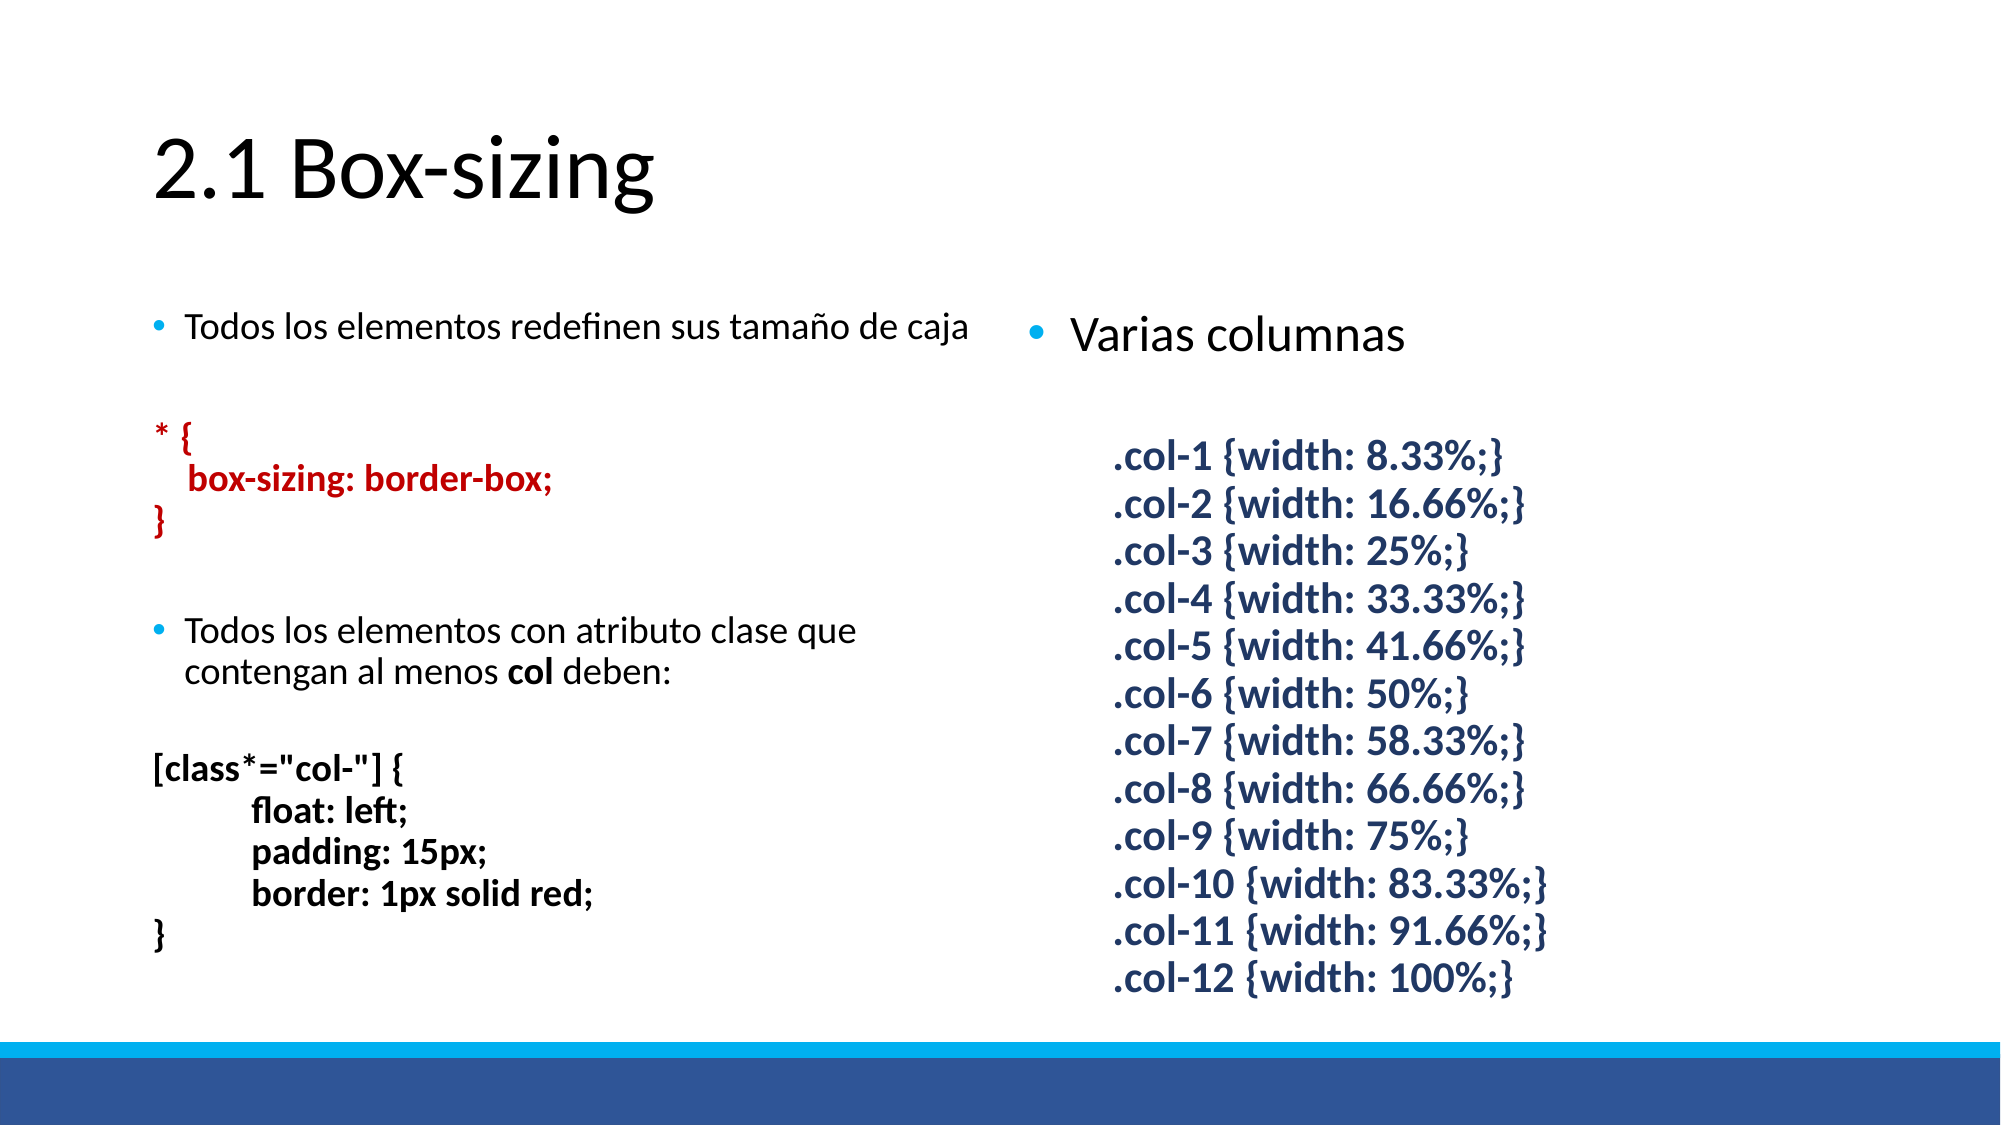

# 2.1 Box-sizing
Todos los elementos redefinen sus tamaño de caja

* {
    box-sizing: border-box;
}

Todos los elementos con atributo clase que contengan al menos col deben:
[class*="col-"] {
	float: left;
	padding: 15px;
	border: 1px solid red;
}

Varias columnas
.col-1 {width: 8.33%;}
.col-2 {width: 16.66%;}
.col-3 {width: 25%;}
.col-4 {width: 33.33%;}
.col-5 {width: 41.66%;}
.col-6 {width: 50%;}
.col-7 {width: 58.33%;}
.col-8 {width: 66.66%;}
.col-9 {width: 75%;}
.col-10 {width: 83.33%;}
.col-11 {width: 91.66%;}
.col-12 {width: 100%;}